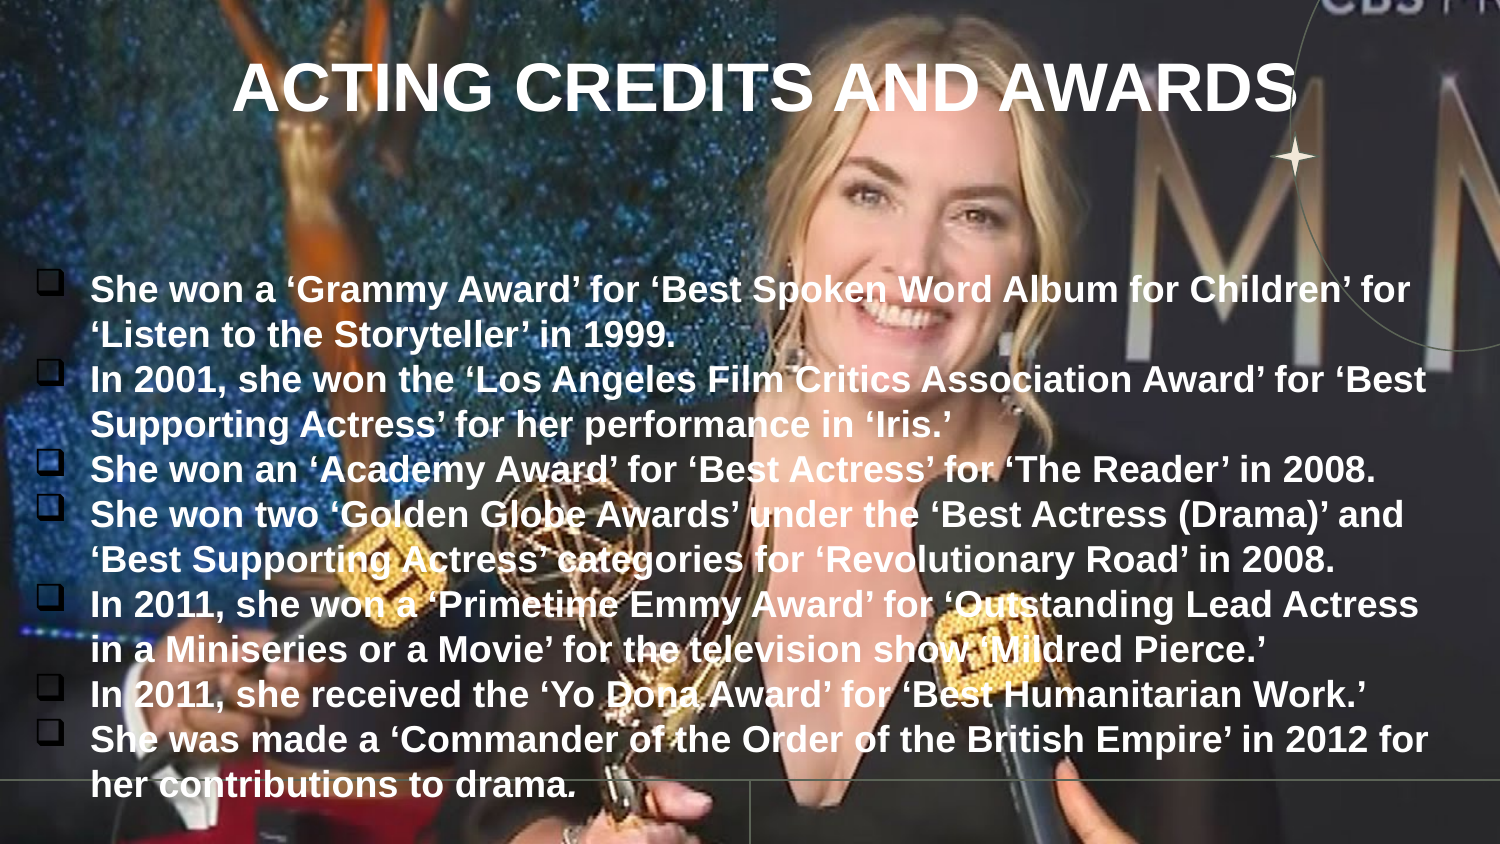

# ACTING CREDITS AND AWARDS

She won a ‘Grammy Award’ for ‘Best Spoken Word Album for Children’ for ‘Listen to the Storyteller’ in 1999.
In 2001, she won the ‘Los Angeles Film Critics Association Award’ for ‘Best Supporting Actress’ for her performance in ‘Iris.’
She won an ‘Academy Award’ for ‘Best Actress’ for ‘The Reader’ in 2008.
She won two ‘Golden Globe Awards’ under the ‘Best Actress (Drama)’ and ‘Best Supporting Actress’ categories for ‘Revolutionary Road’ in 2008.
In 2011, she won a ‘Primetime Emmy Award’ for ‘Outstanding Lead Actress in a Miniseries or a Movie’ for the television show ‘Mildred Pierce.’
In 2011, she received the ‘Yo Dona Award’ for ‘Best Humanitarian Work.’
She was made a ‘Commander of the Order of the British Empire’ in 2012 for her contributions to drama.